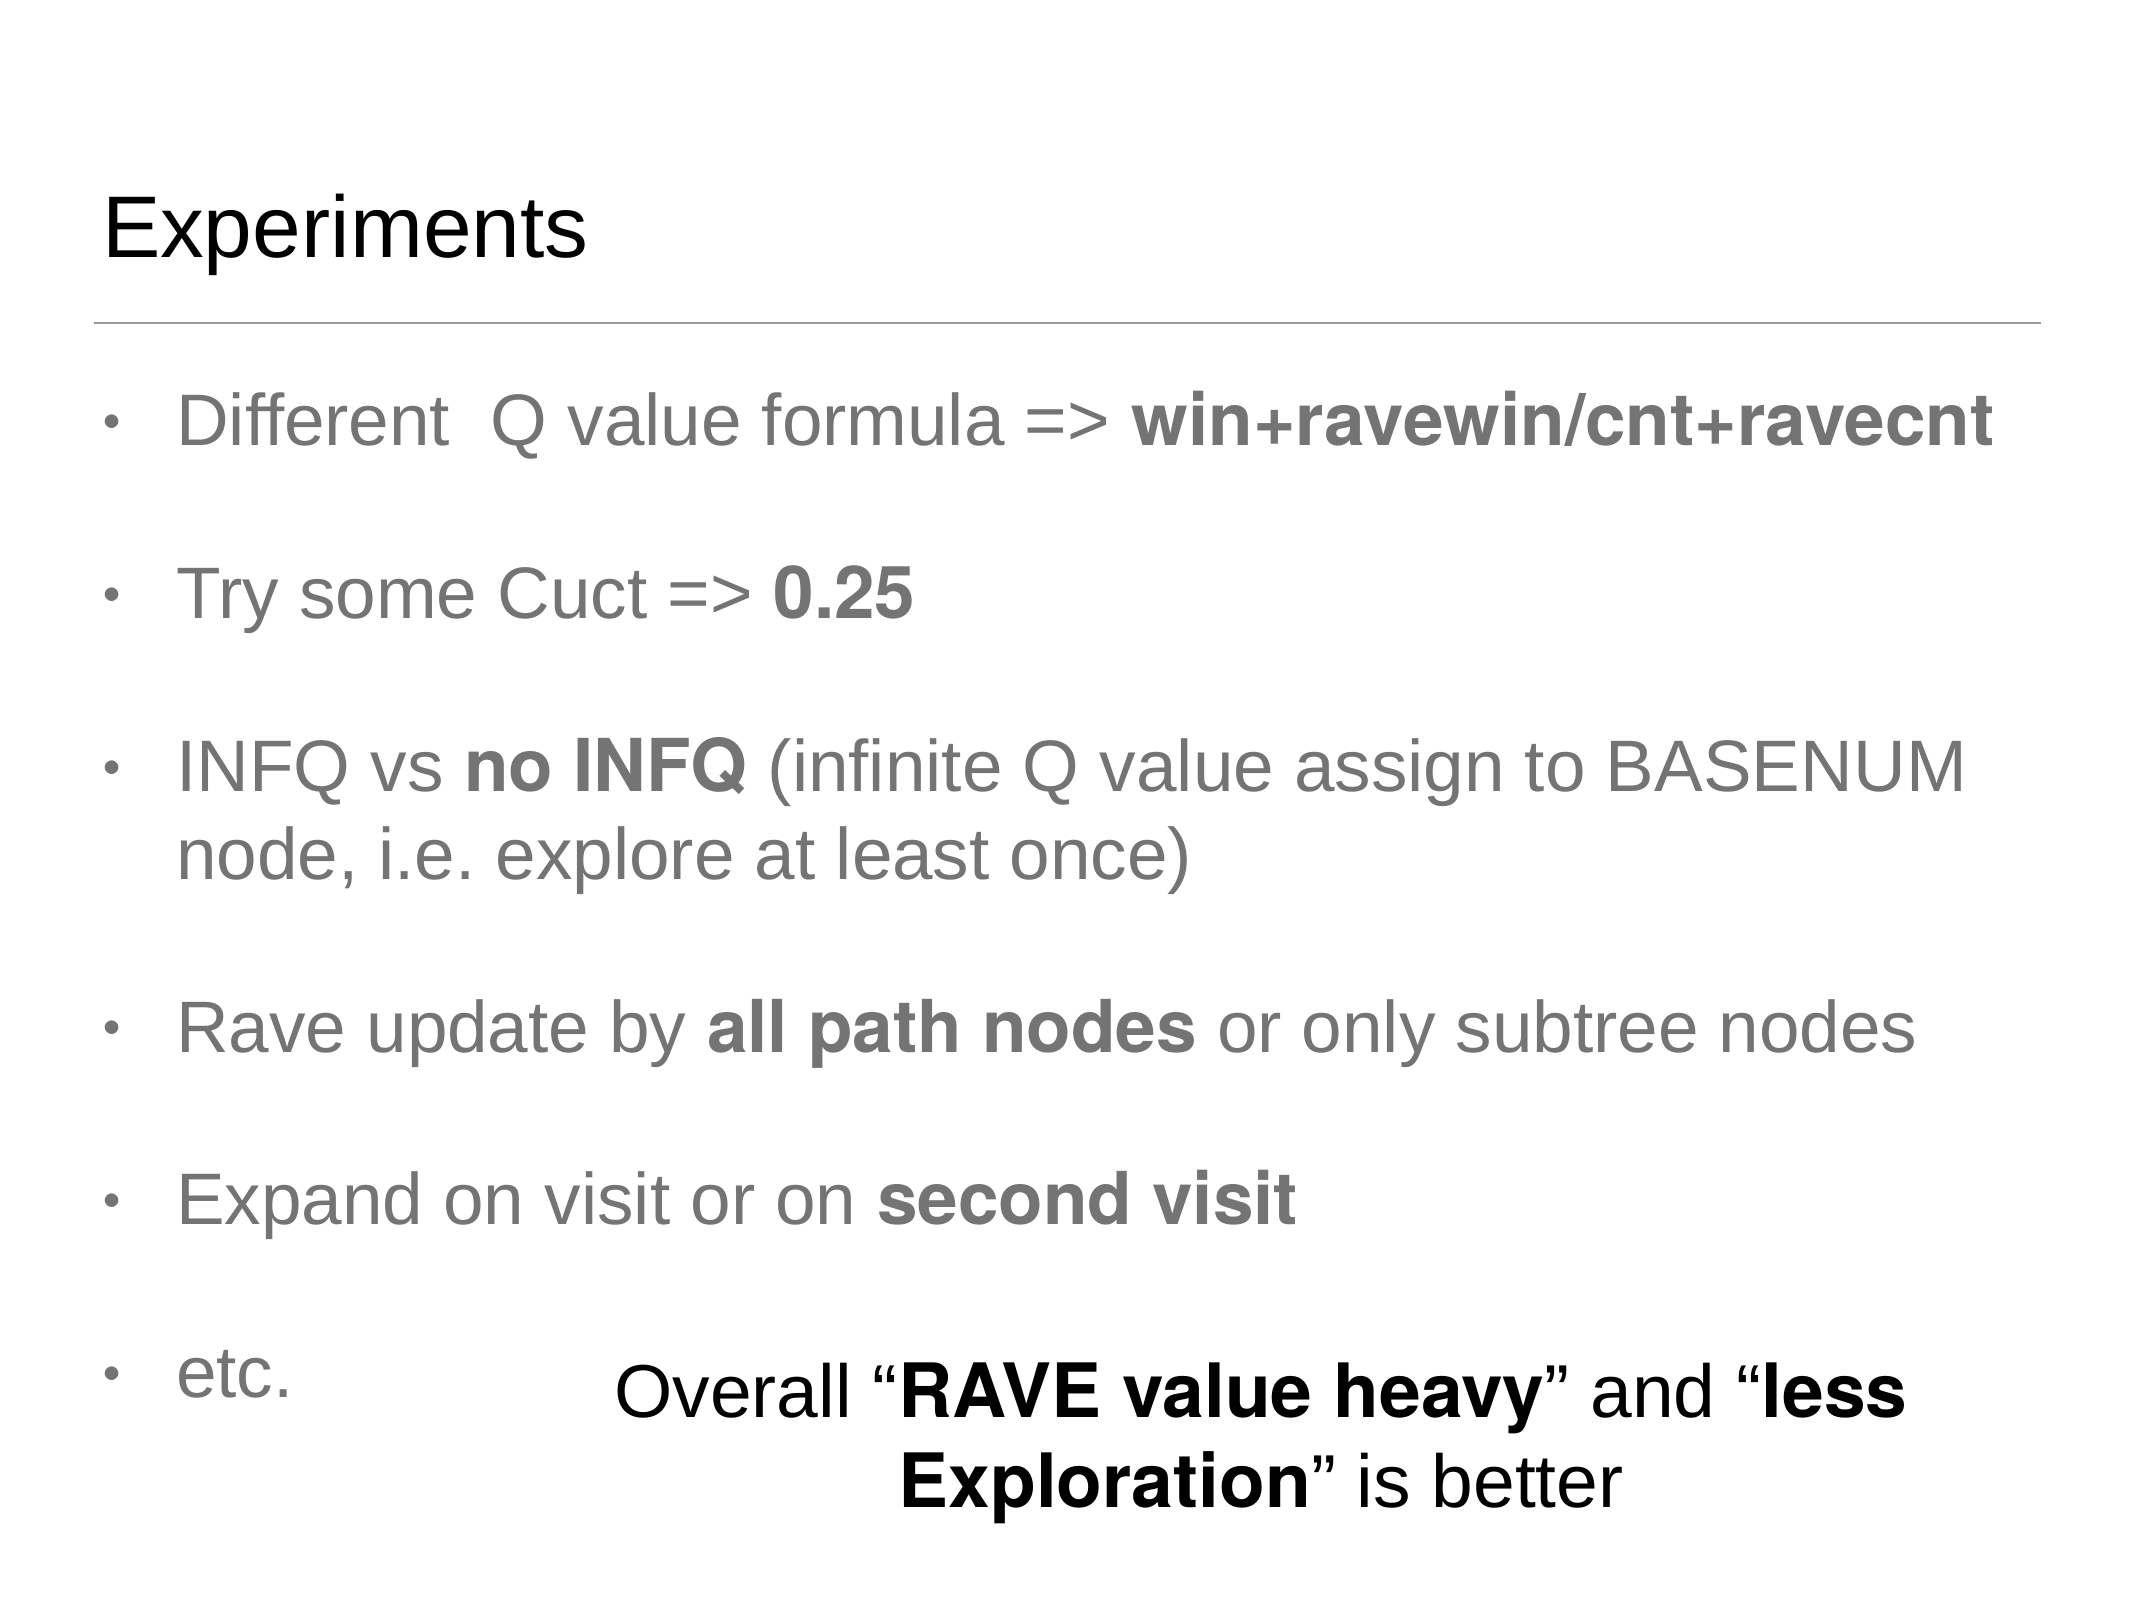

# Experiments
Different  Q value formula => win+ravewin/cnt+ravecnt
Try some Cuct => 0.25
INFQ vs no INFQ (infinite Q value assign to BASENUM node, i.e. explore at least once)
Rave update by all path nodes or only subtree nodes
Expand on visit or on second visit
etc.
Overall “RAVE value heavy” and “less Exploration” is better
12